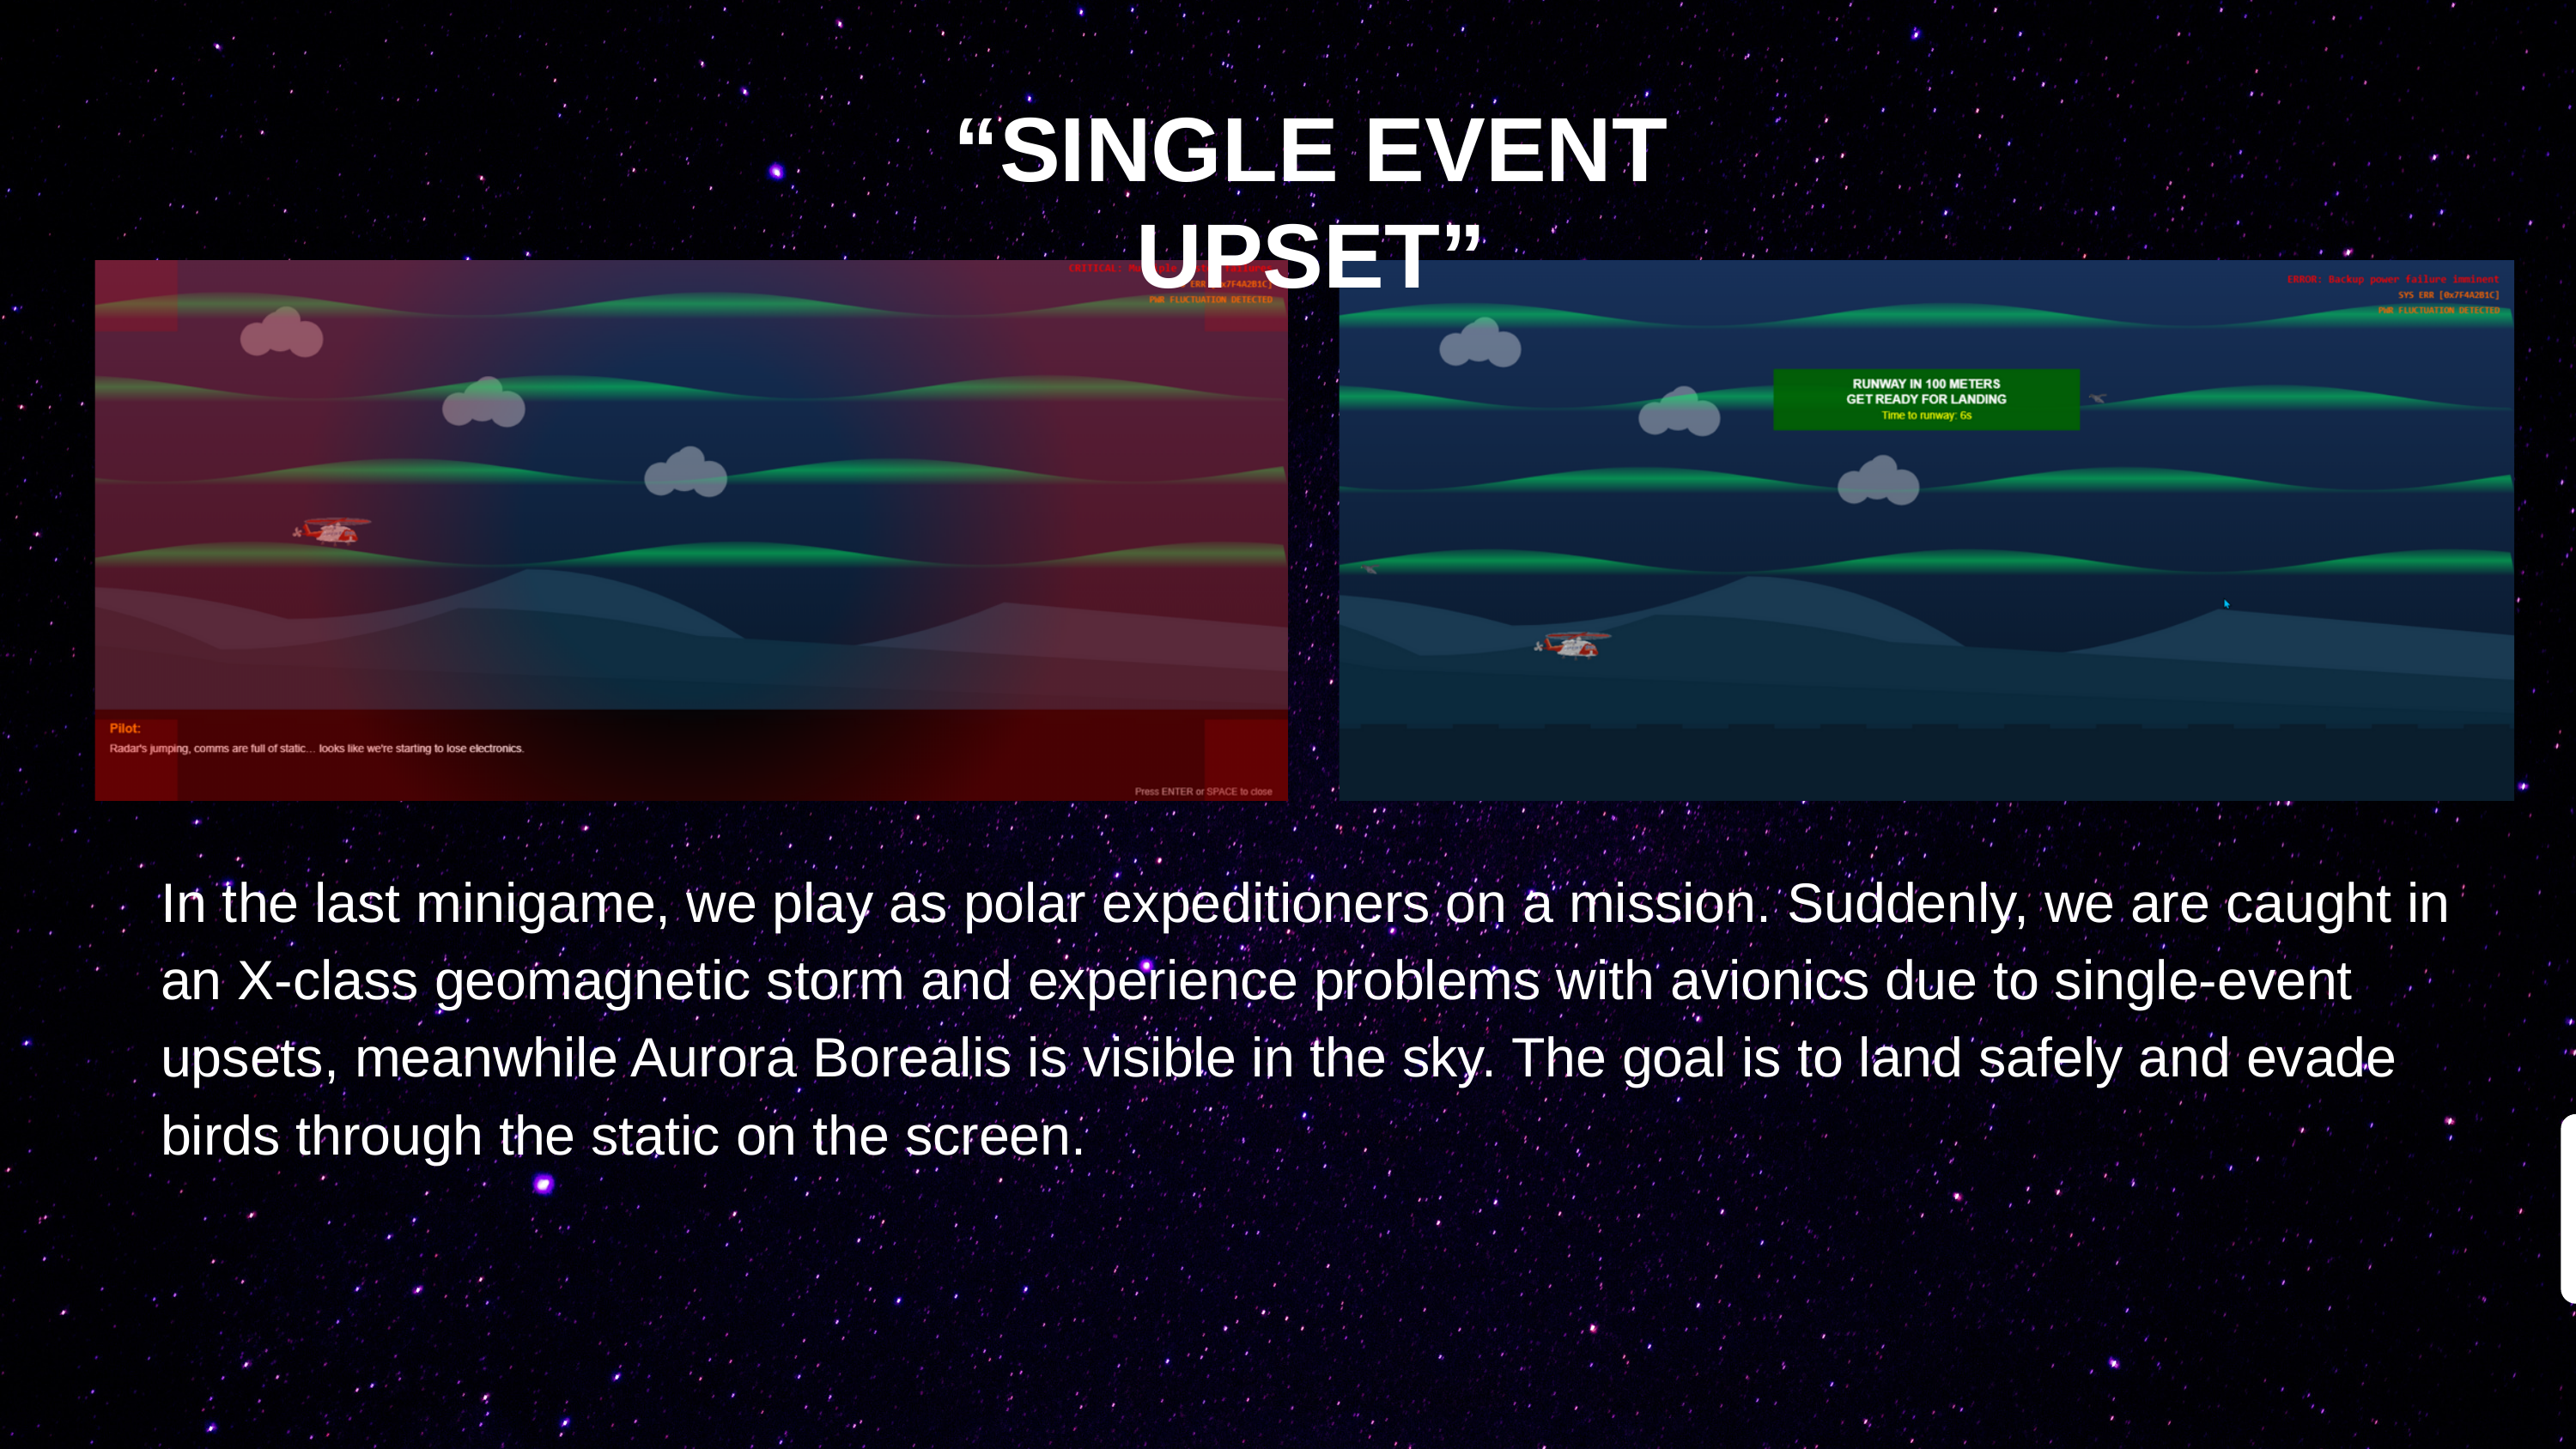

“SINGLE EVENT UPSET”

In the last minigame, we play as polar expeditioners on a mission. Suddenly, we are caught in an X-class geomagnetic storm and experience problems with avionics due to single-event upsets, meanwhile Aurora Borealis is visible in the sky. The goal is to land safely and evade birds through the static on the screen.